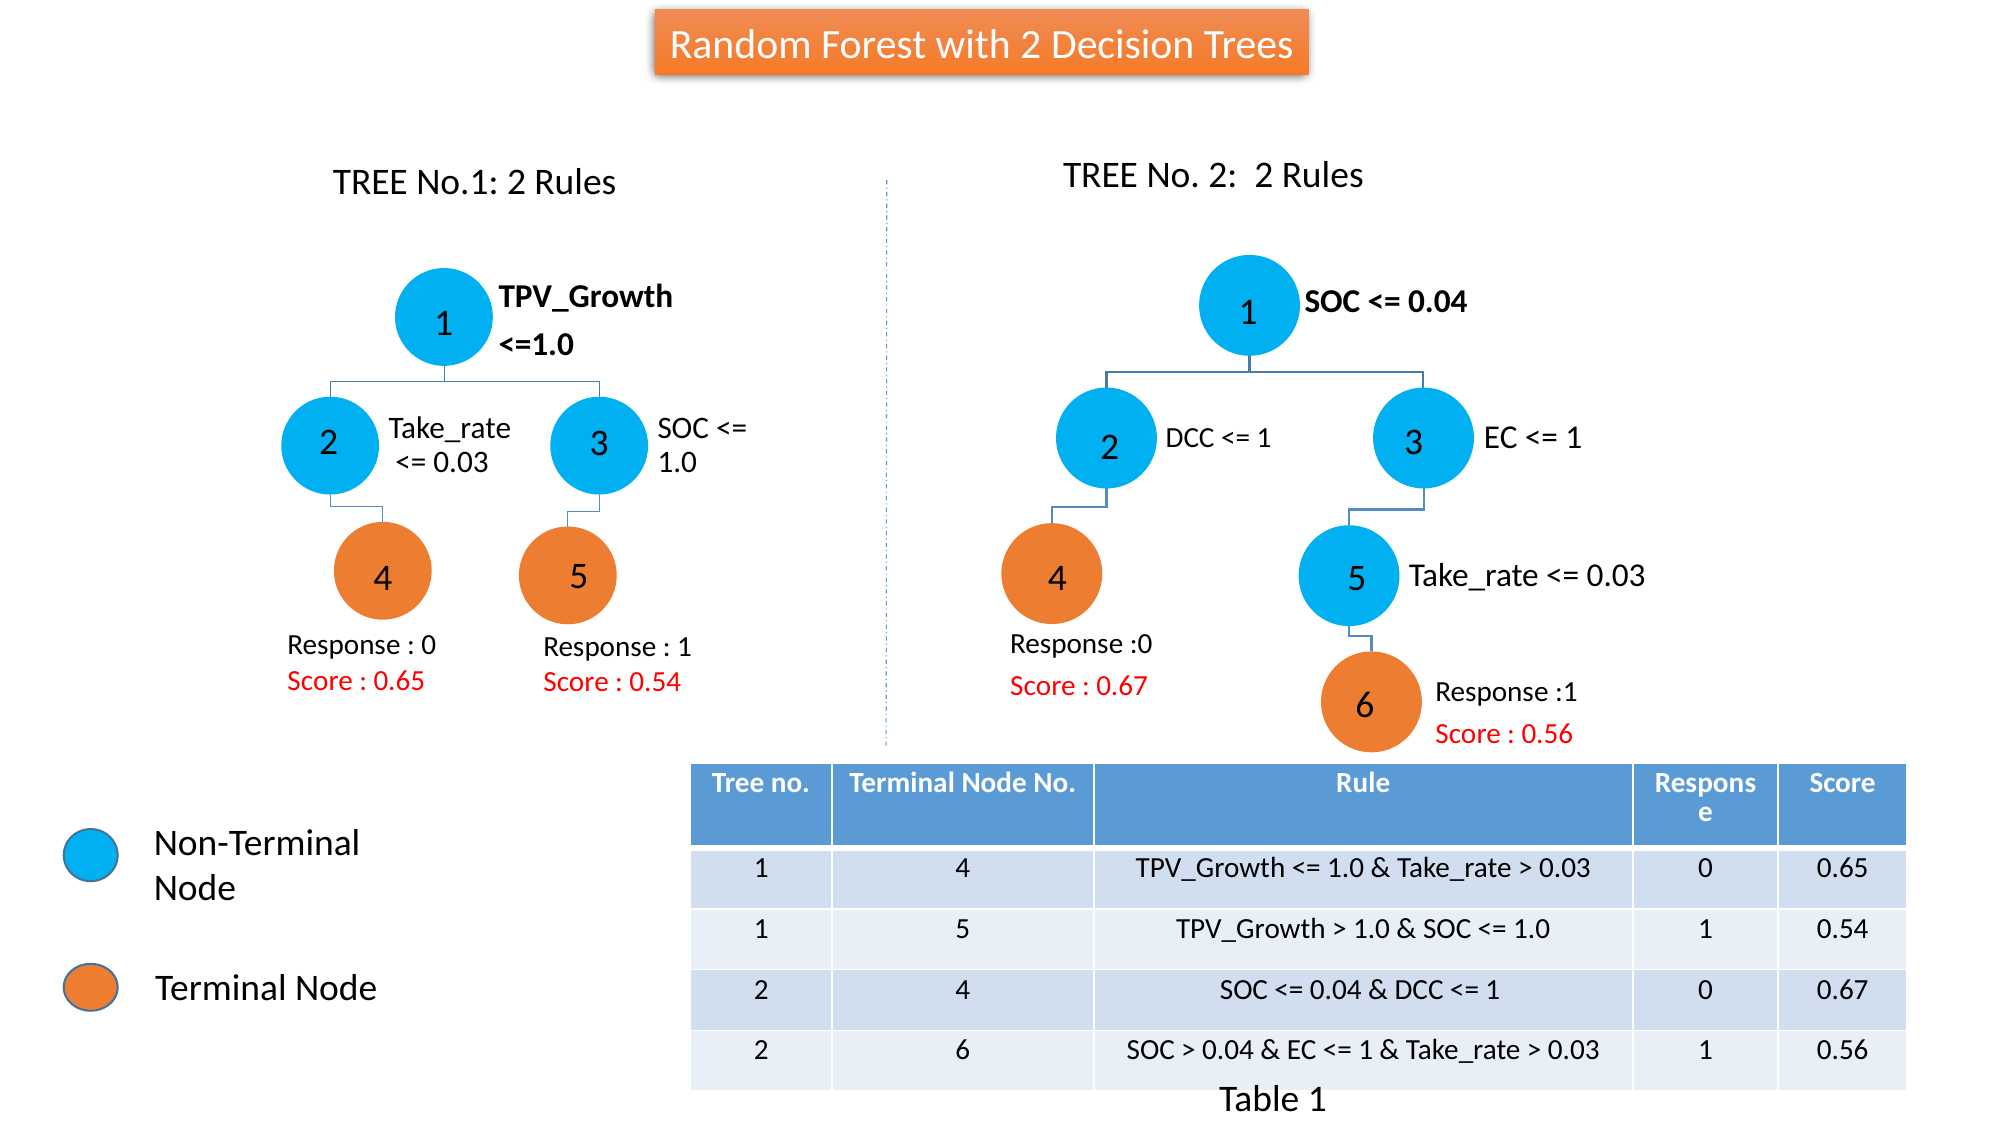

Random Forest with 2 Decision Trees
TREE No. 2:  2 Rules
TREE No.1: 2 Rules
TPV_Growth
<=1.0
Take_rate  <= 0.03

SOC <= 1.0

SOC <= 0.04
DCC <= 1
Response :0
Score : 0.67
EC <= 1
Take_rate <= 0.03
Response :1
Score : 0.56
1
1
2
3
3
2

5
4
4
5
Response : 0
Score : 0.65
Response : 1
Score : 0.54
6
| Tree no. | Terminal Node No. | Rule | Response | Score |
| --- | --- | --- | --- | --- |
| 1 | 4 | TPV\_Growth <= 1.0 & Take\_rate > 0.03 | 0 | 0.65 |
| 1 | 5 | TPV\_Growth > 1.0 & SOC <= 1.0 | 1 | 0.54 |
| 2 | 4 | SOC <= 0.04 & DCC <= 1 | 0 | 0.67 |
| 2 | 6 | SOC > 0.04 & EC <= 1 & Take\_rate > 0.03 | 1 | 0.56 |
Non-Terminal Node

Terminal Node

Table 1